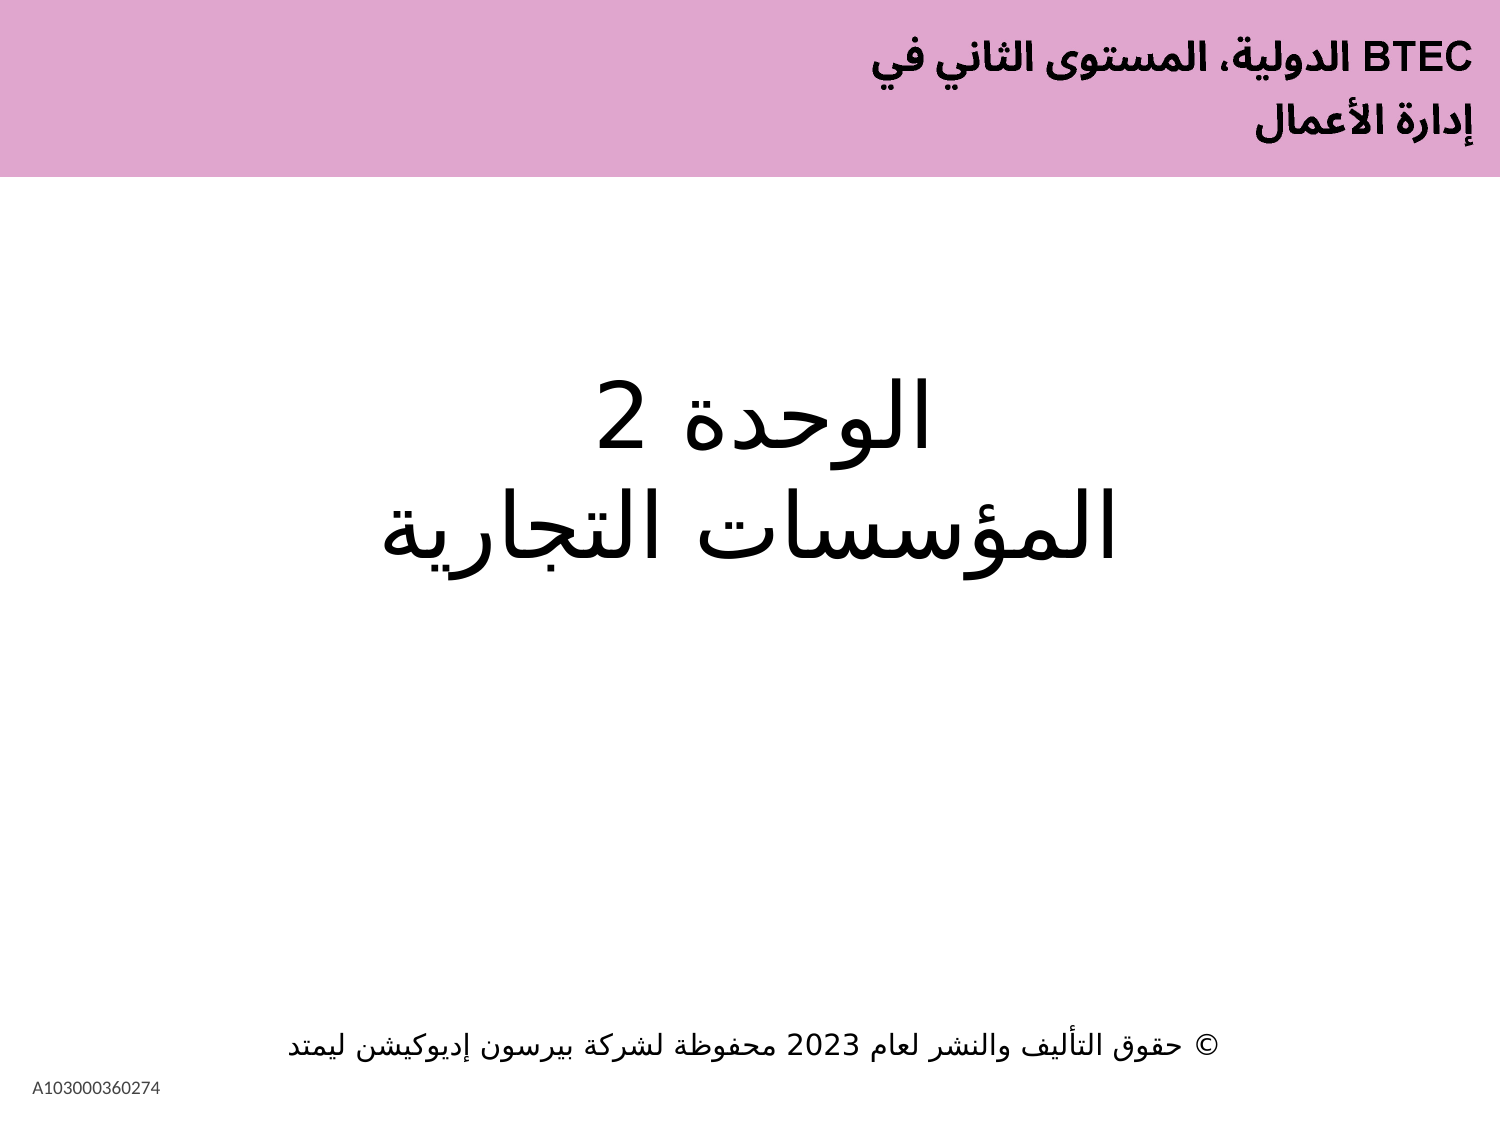

# الوحدة 2 المؤسسات التجارية
© حقوق التأليف والنشر لعام 2023 محفوظة لشركة بيرسون إديوكيشن ليمتد
A103000360274